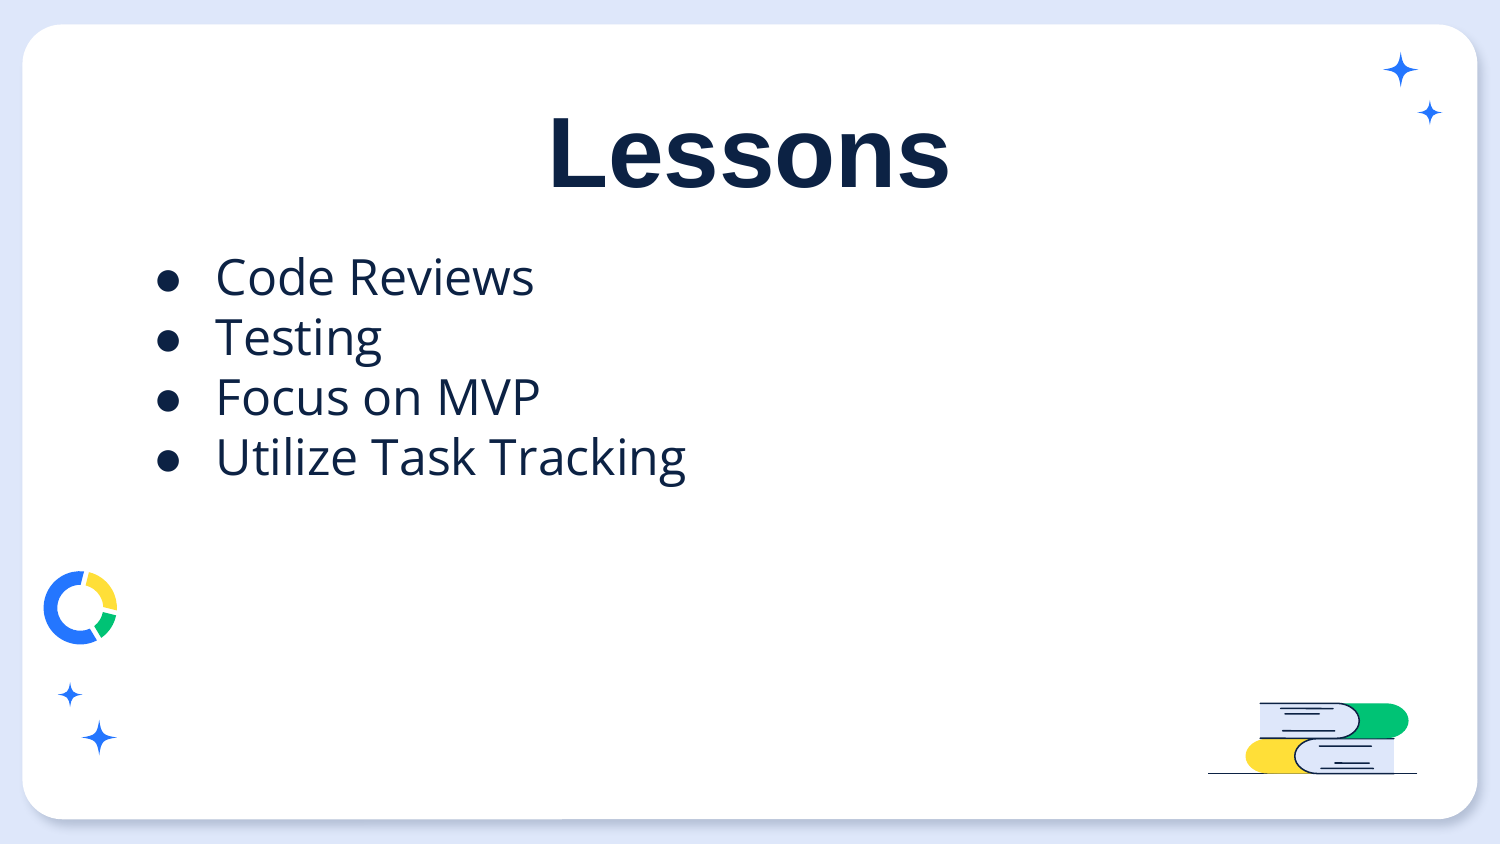

# Lessons
Code Reviews
Testing
Focus on MVP
Utilize Task Tracking